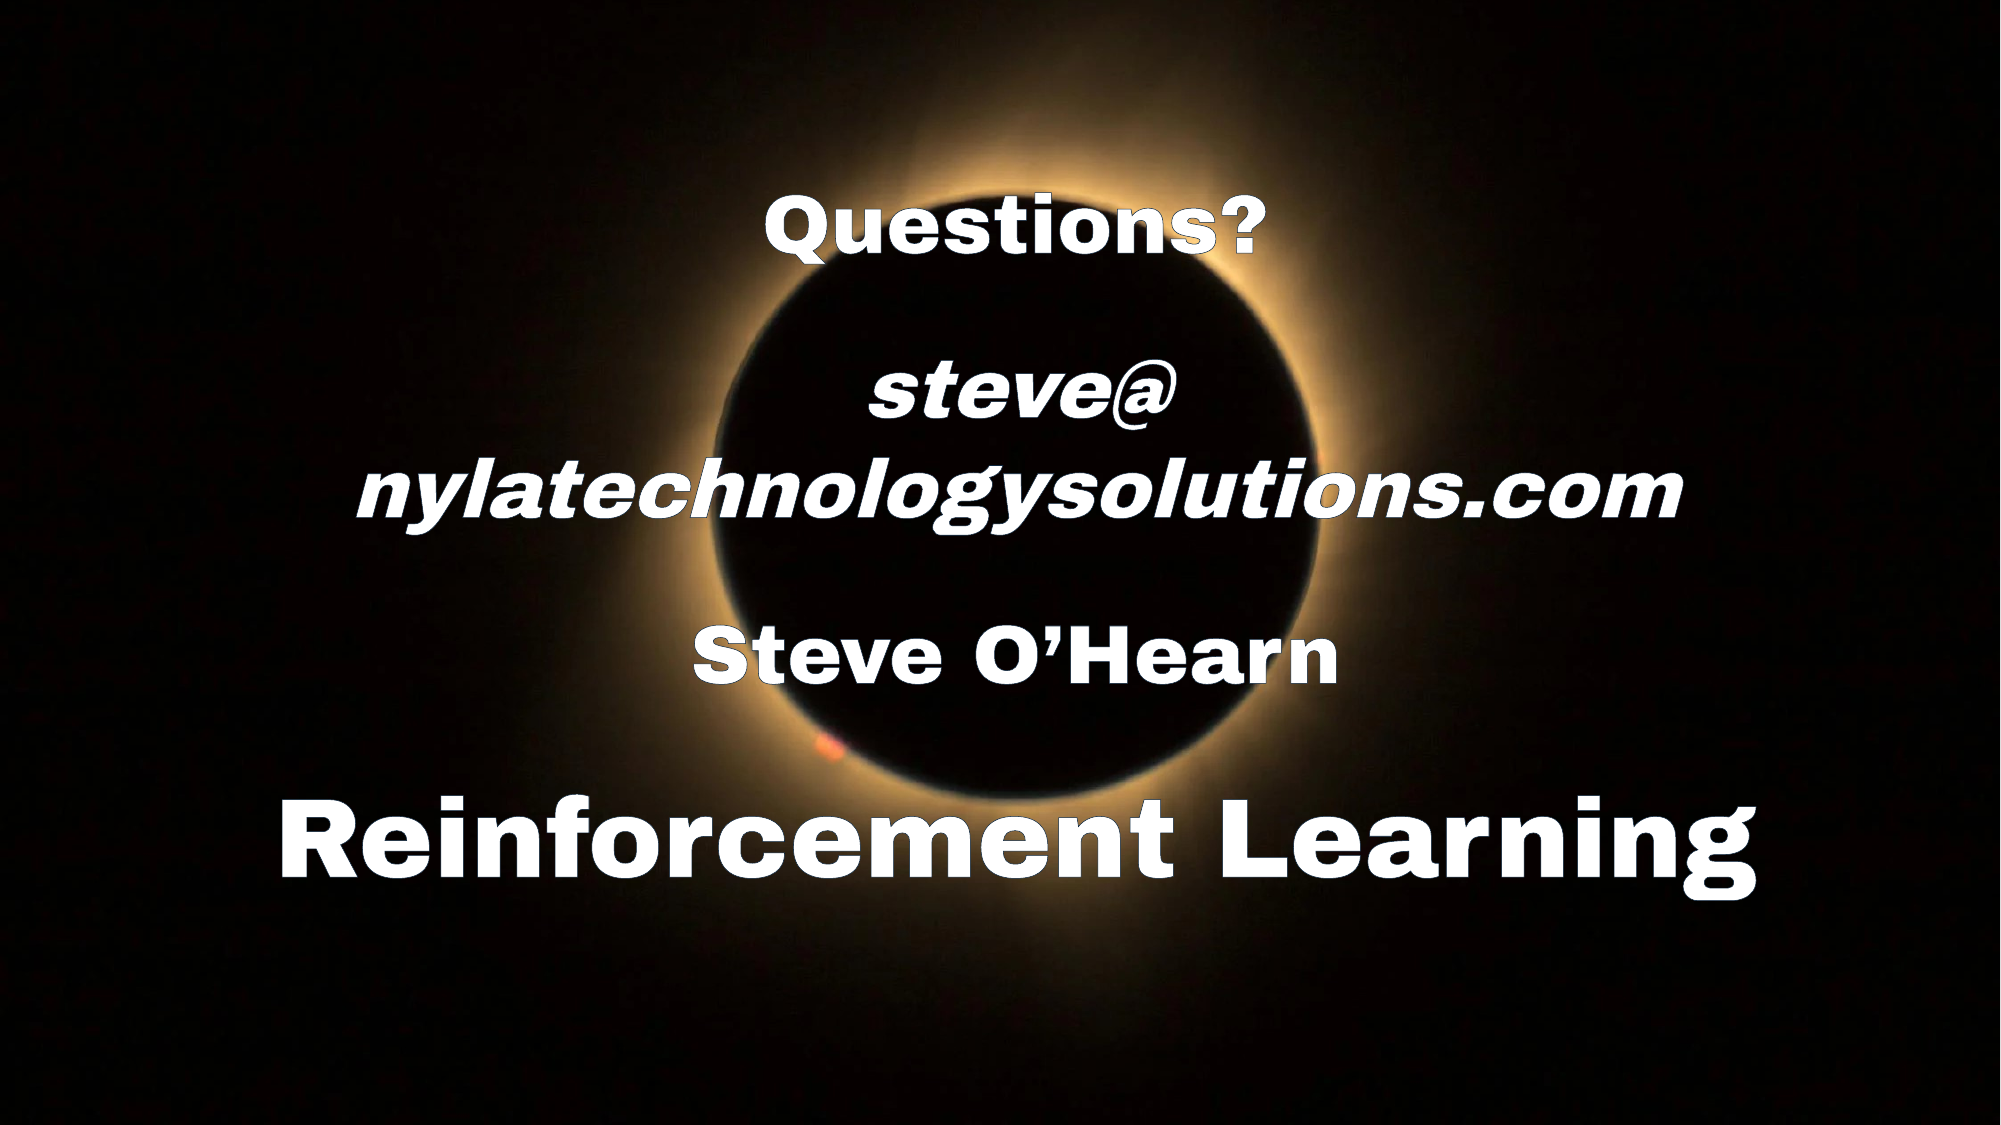

Questions?
steve@
nylatechnologysolutions.com
Steve O’Hearn
Reinforcement Learning